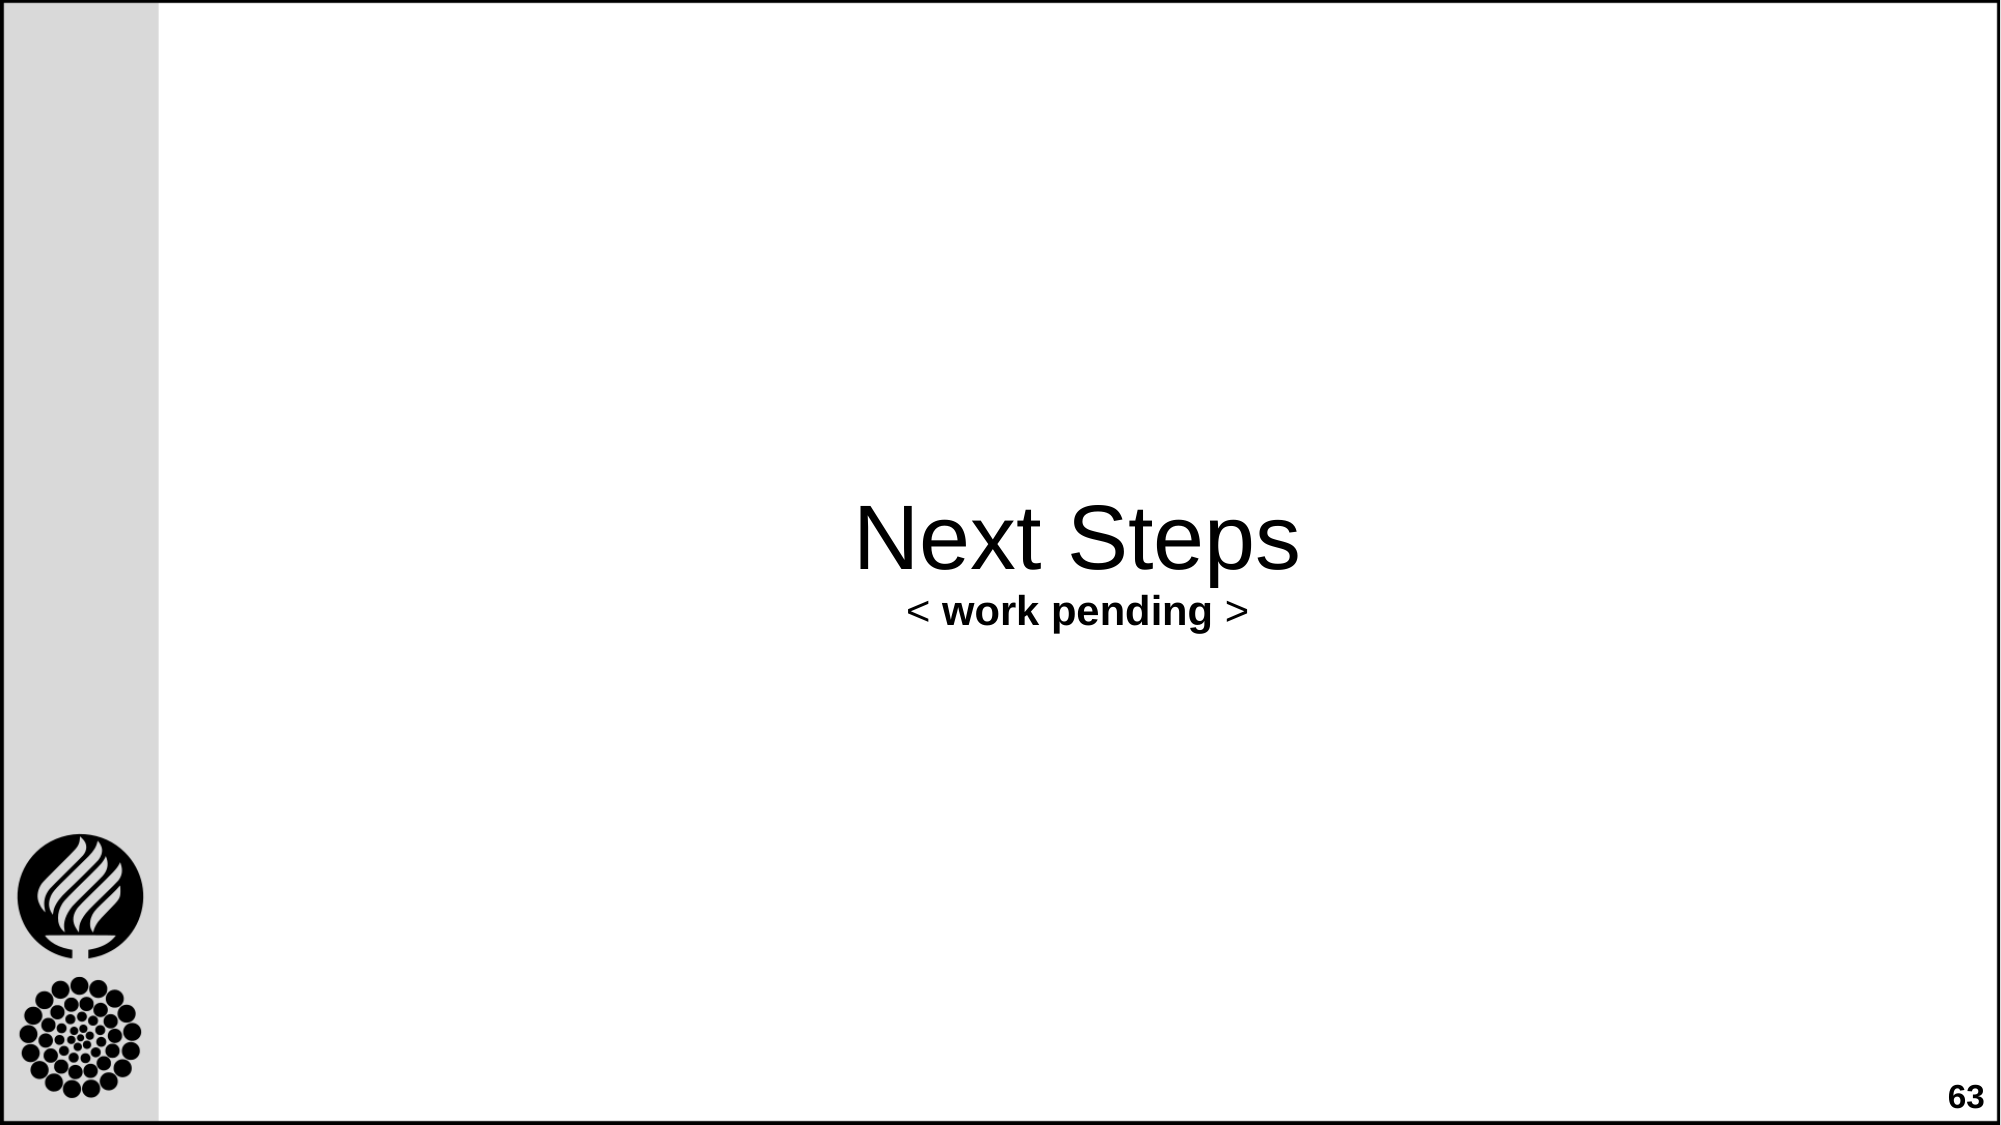

# Next Steps < work pending >
63